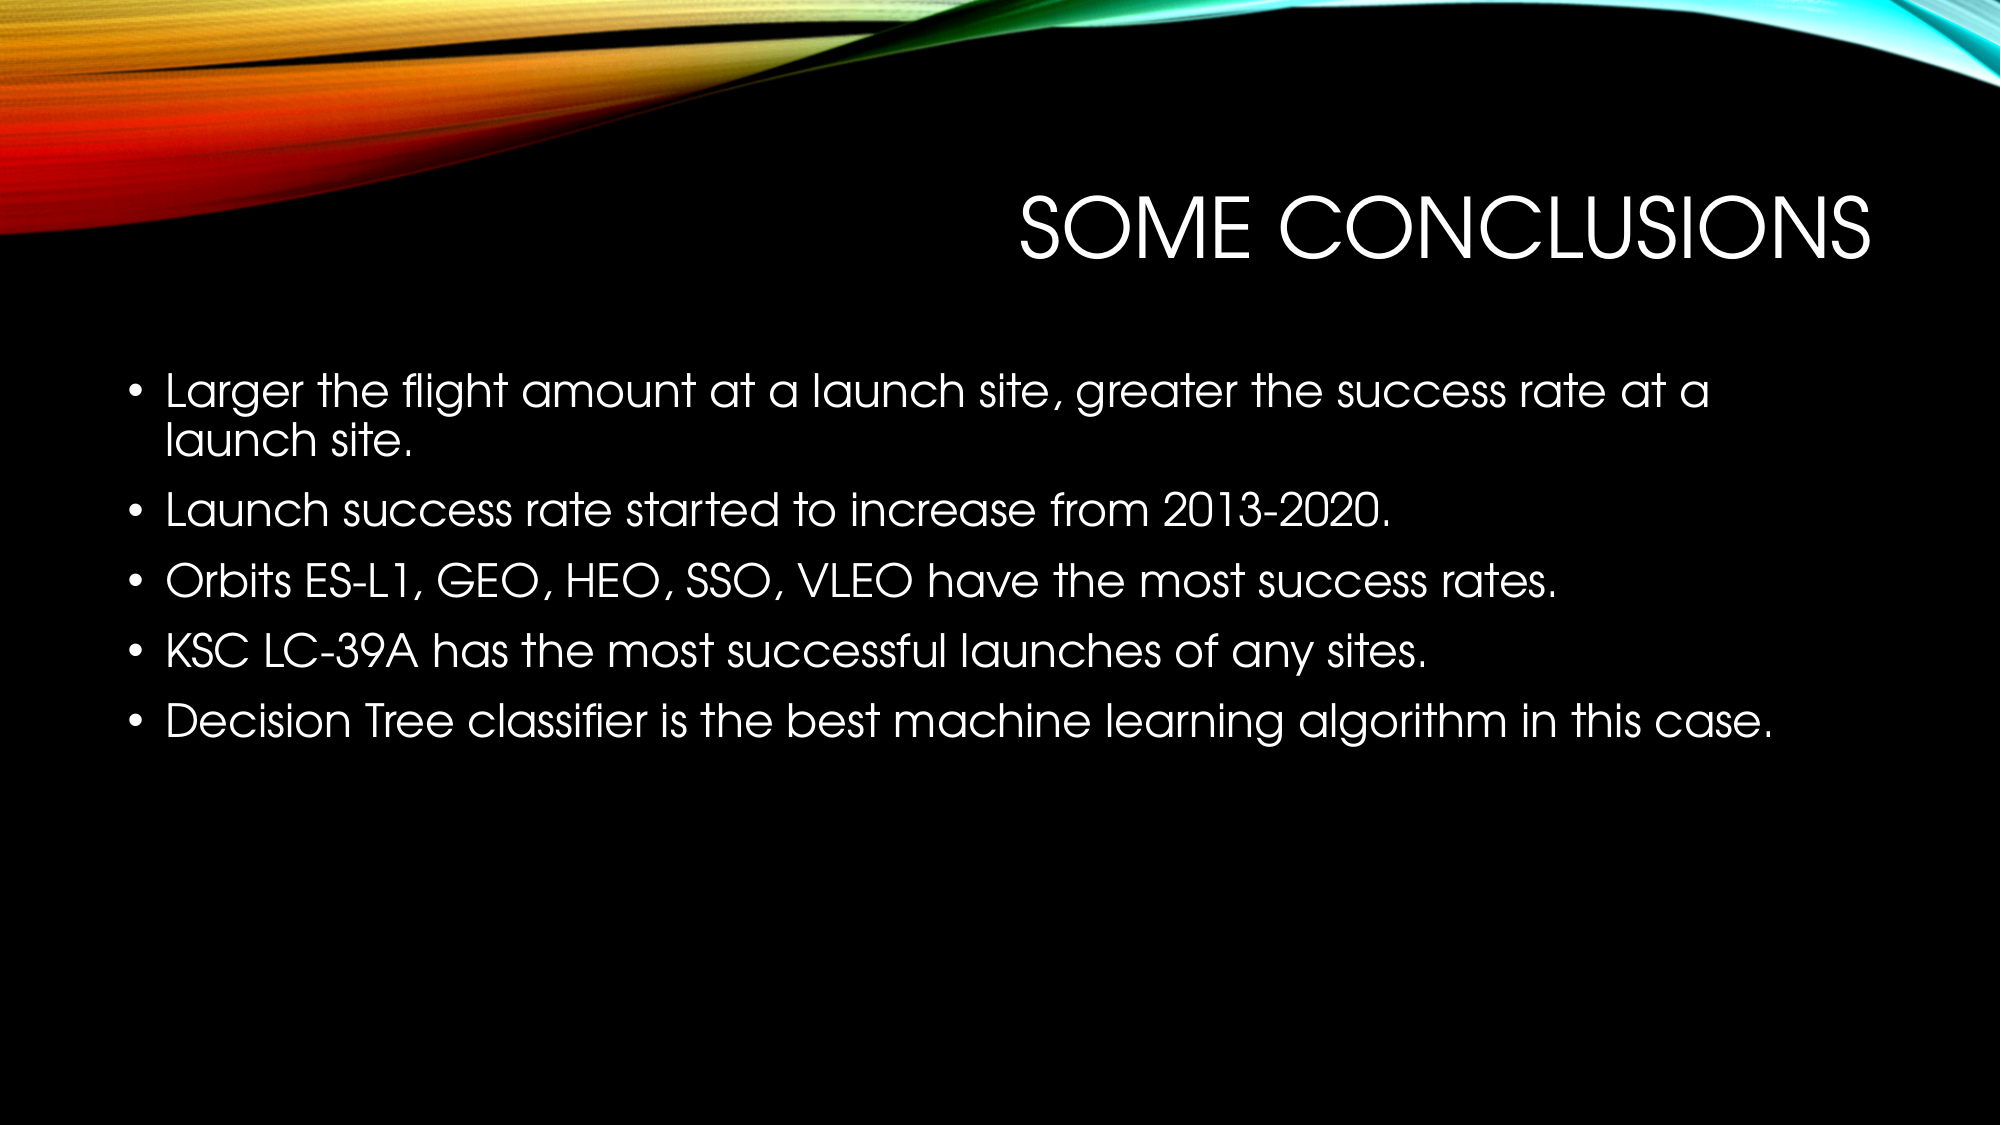

# Some Conclusions
Larger the flight amount at a launch site, greater the success rate at a launch site.
Launch success rate started to increase from 2013-2020.
Orbits ES-L1, GEO, HEO, SSO, VLEO have the most success rates.
KSC LC-39A has the most successful launches of any sites.
Decision Tree classifier is the best machine learning algorithm in this case.